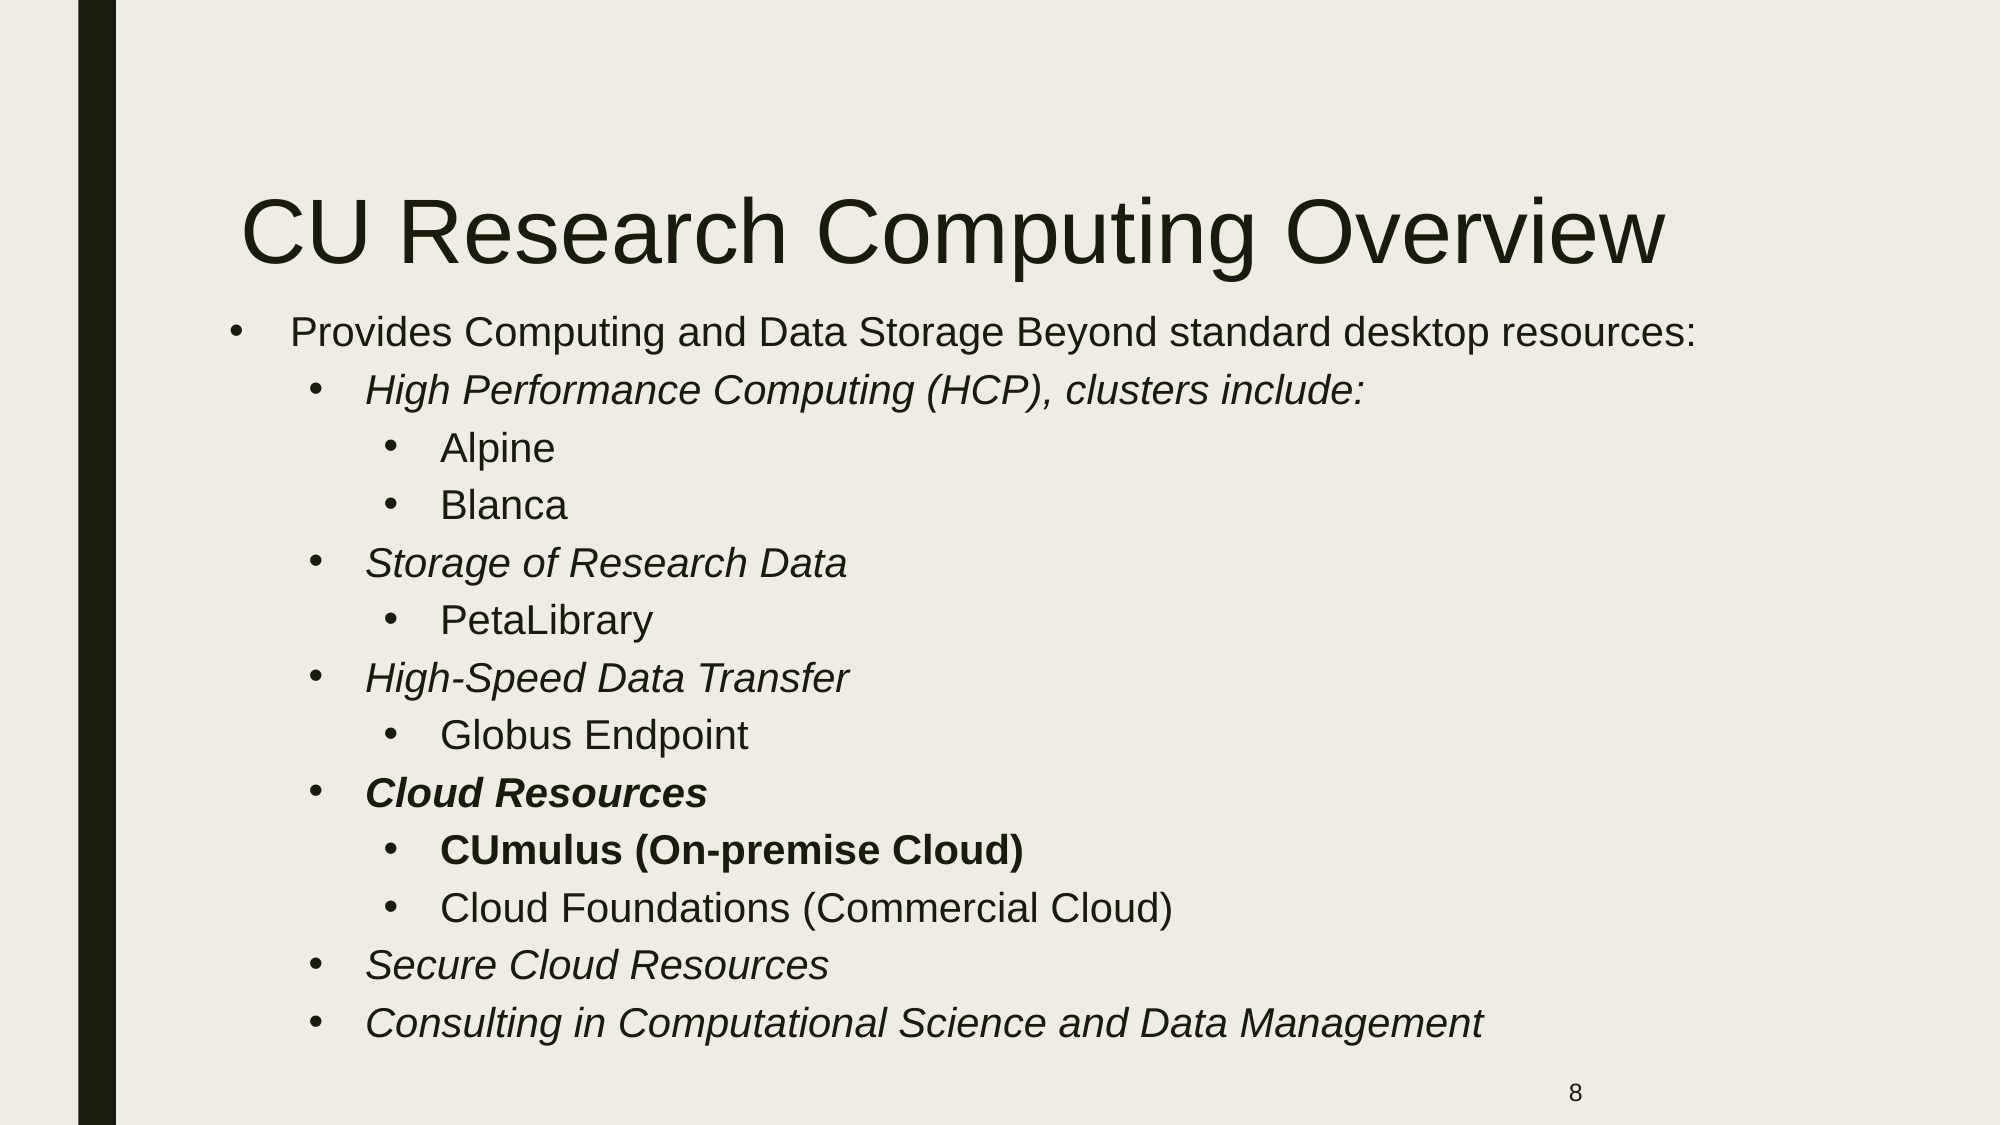

# CU Research Computing Overview
Provides Computing and Data Storage Beyond standard desktop resources:
High Performance Computing (HCP), clusters include:
Alpine
Blanca
Storage of Research Data
PetaLibrary
High-Speed Data Transfer
Globus Endpoint
Cloud Resources
CUmulus (On-premise Cloud)
Cloud Foundations (Commercial Cloud)
Secure Cloud Resources
Consulting in Computational Science and Data Management

8